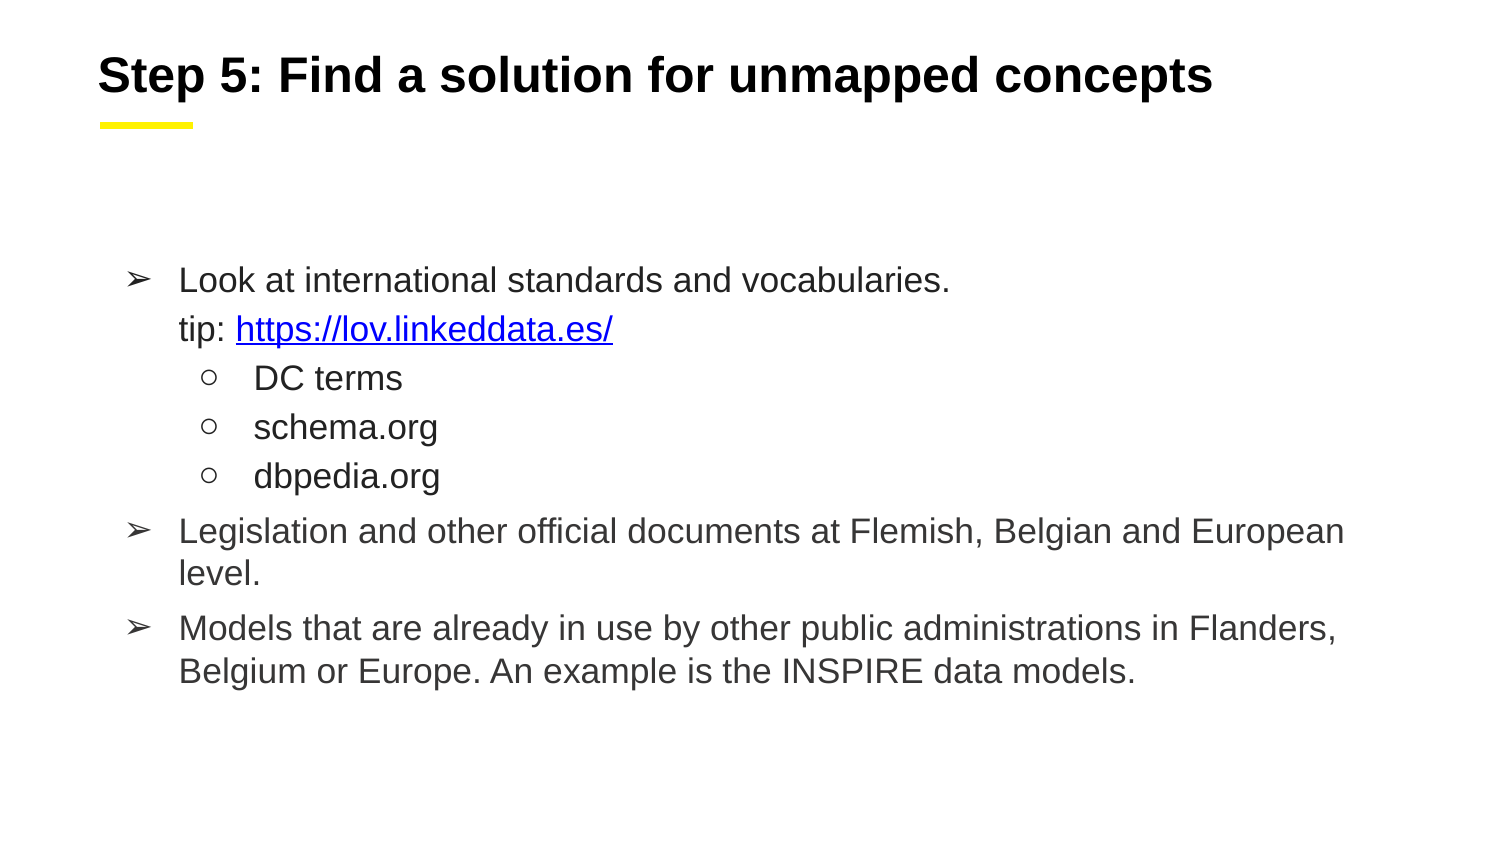

Step 5: Find a solution for unmapped concepts

Look at international standards and vocabularies.
tip: https://lov.linkeddata.es/
DC terms
schema.org
dbpedia.org
Legislation and other official documents at Flemish, Belgian and European level.
Models that are already in use by other public administrations in Flanders, Belgium or Europe. An example is the INSPIRE data models.